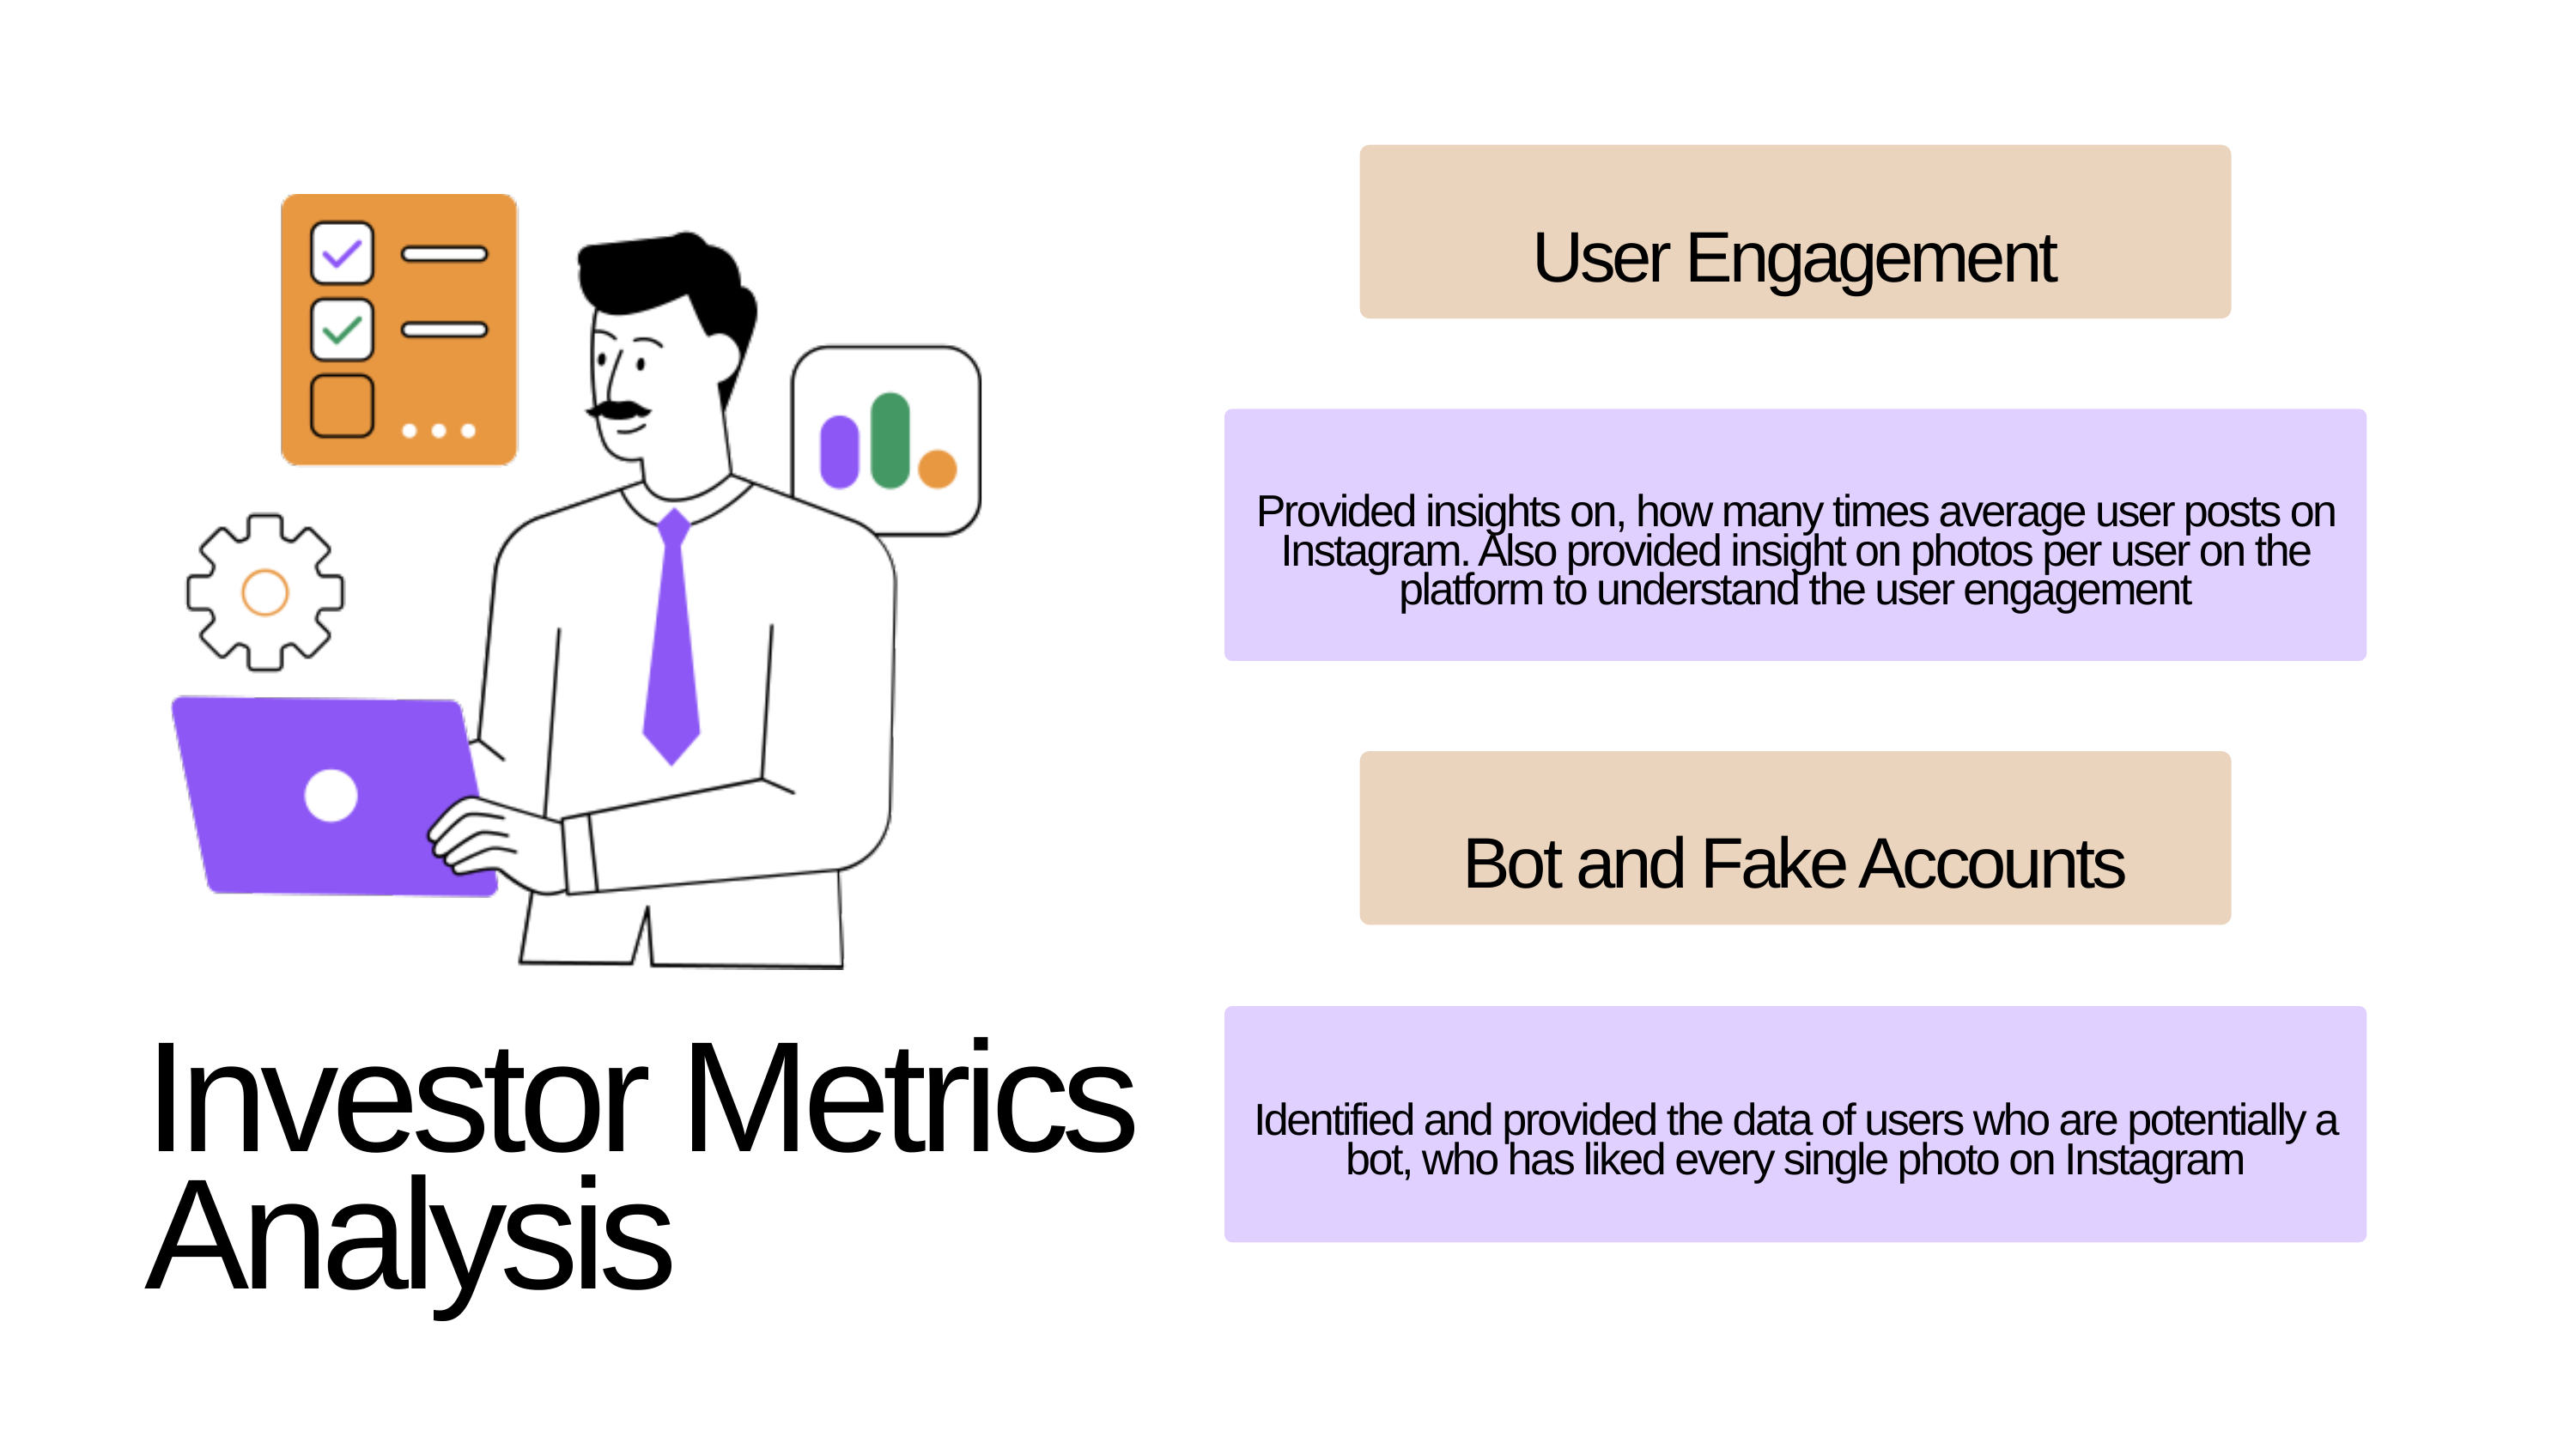

User Engagement

Provided insights on, how many times average user posts on Instagram. Also provided insight on photos per user on the platform to understand the user engagement

Bot and Fake Accounts

Identified and provided the data of users who are potentially a bot, who has liked every single photo on Instagram
Investor Metrics Analysis